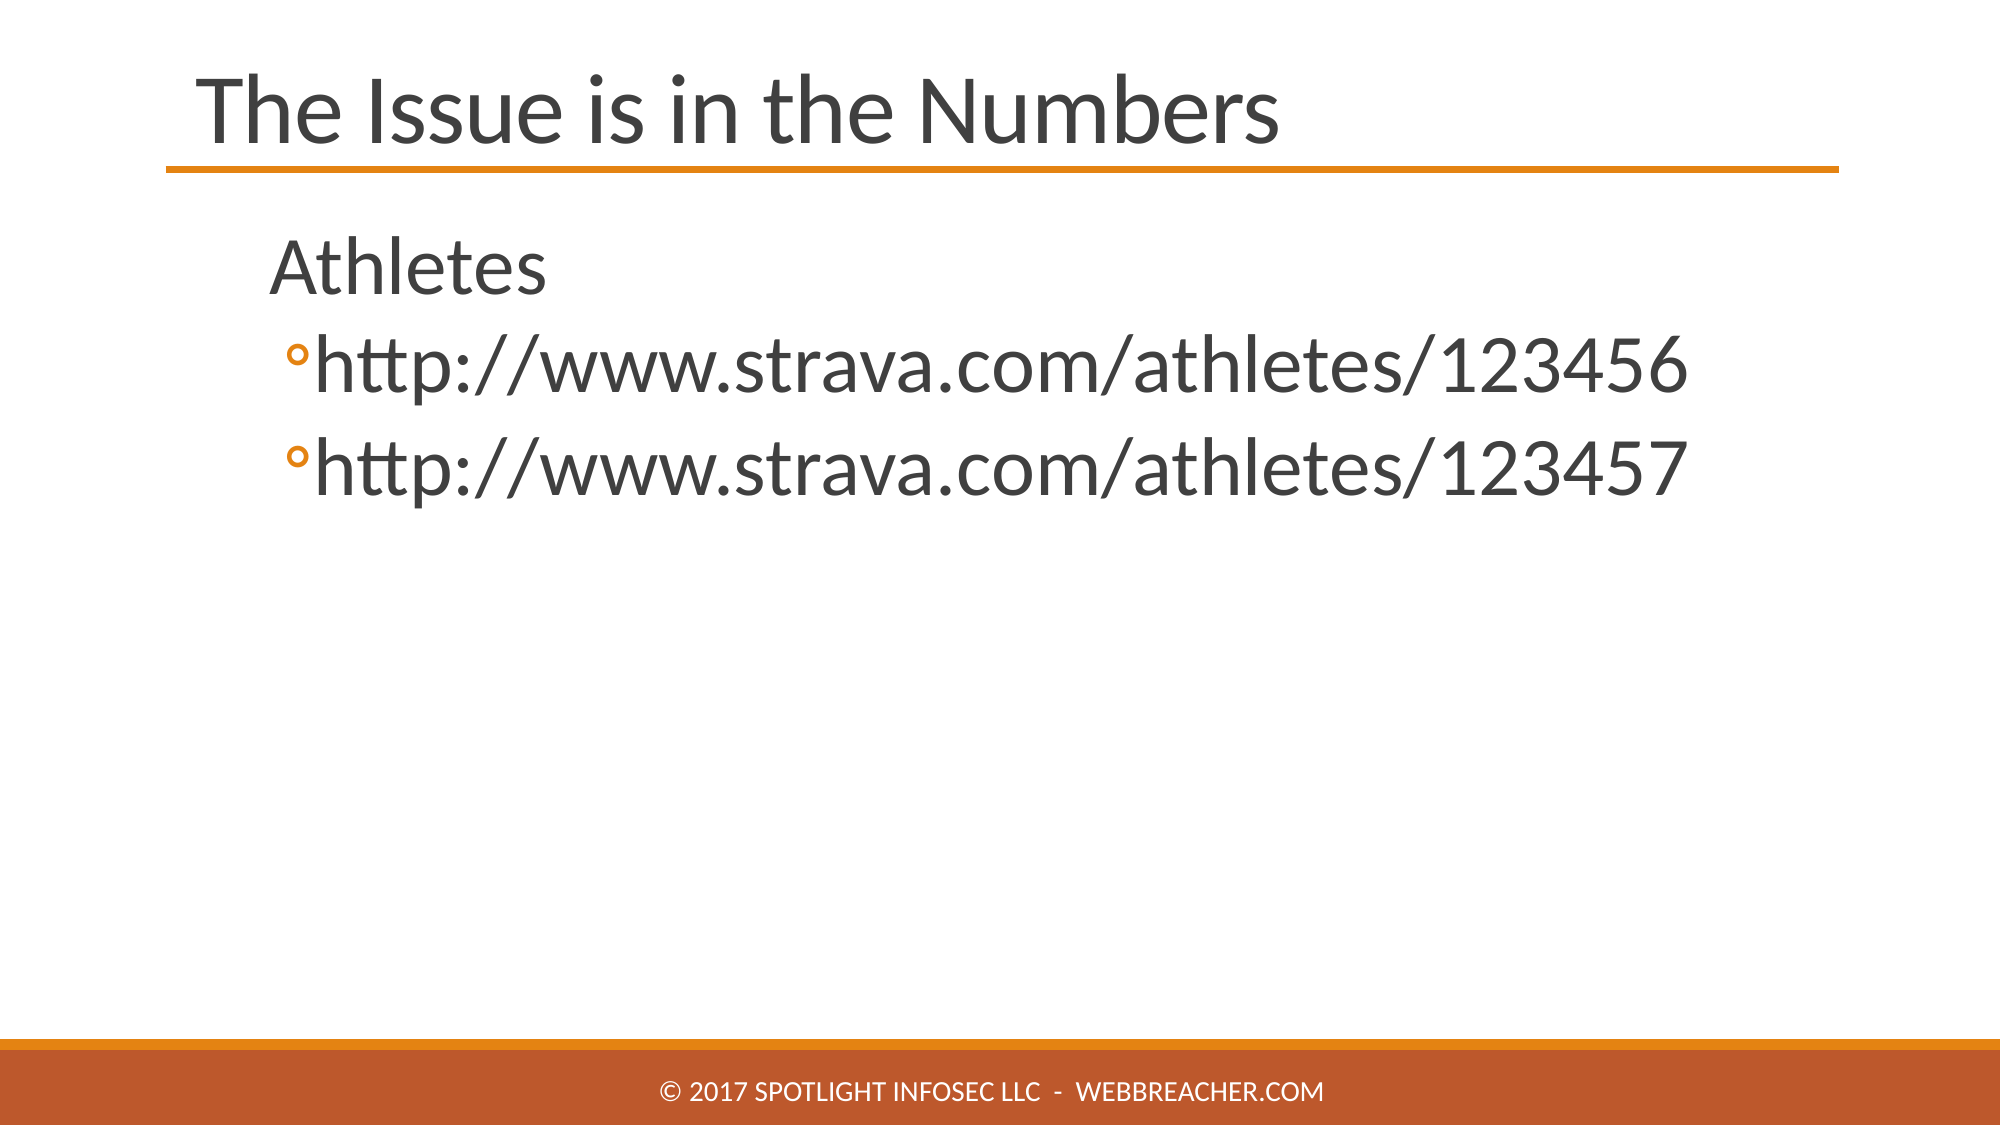

# The Issue is in the Numbers
Athletes
http://www.strava.com/athletes/123456
http://www.strava.com/athletes/123457
© 2017 Spotlight Infosec LLC  -  WebBreacher.com